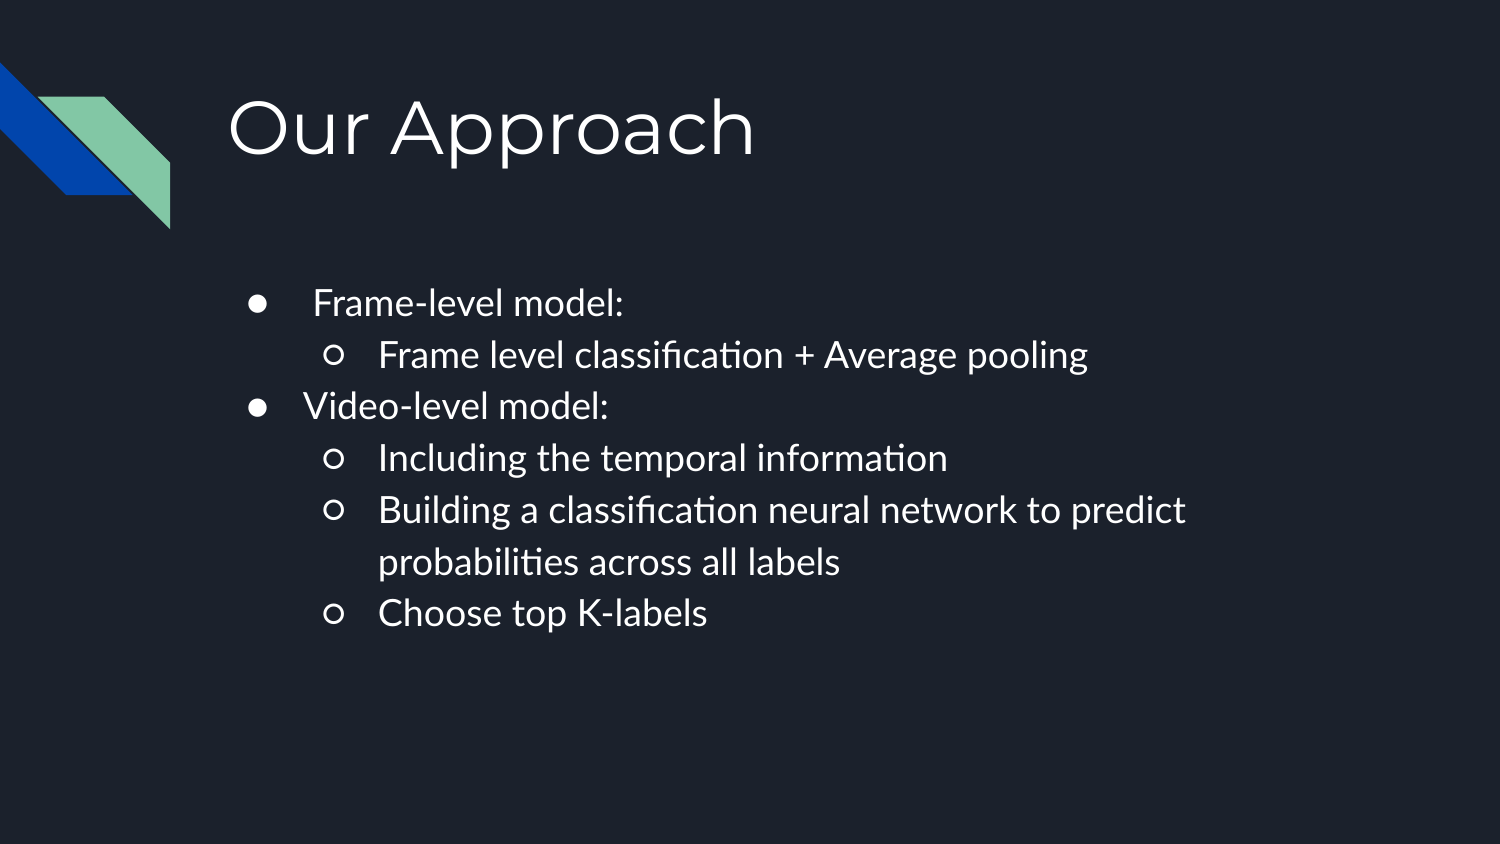

# Our Approach
 Frame-level model:
Frame level classification + Average pooling
Video-level model:
Including the temporal information
Building a classification neural network to predict probabilities across all labels
Choose top K-labels